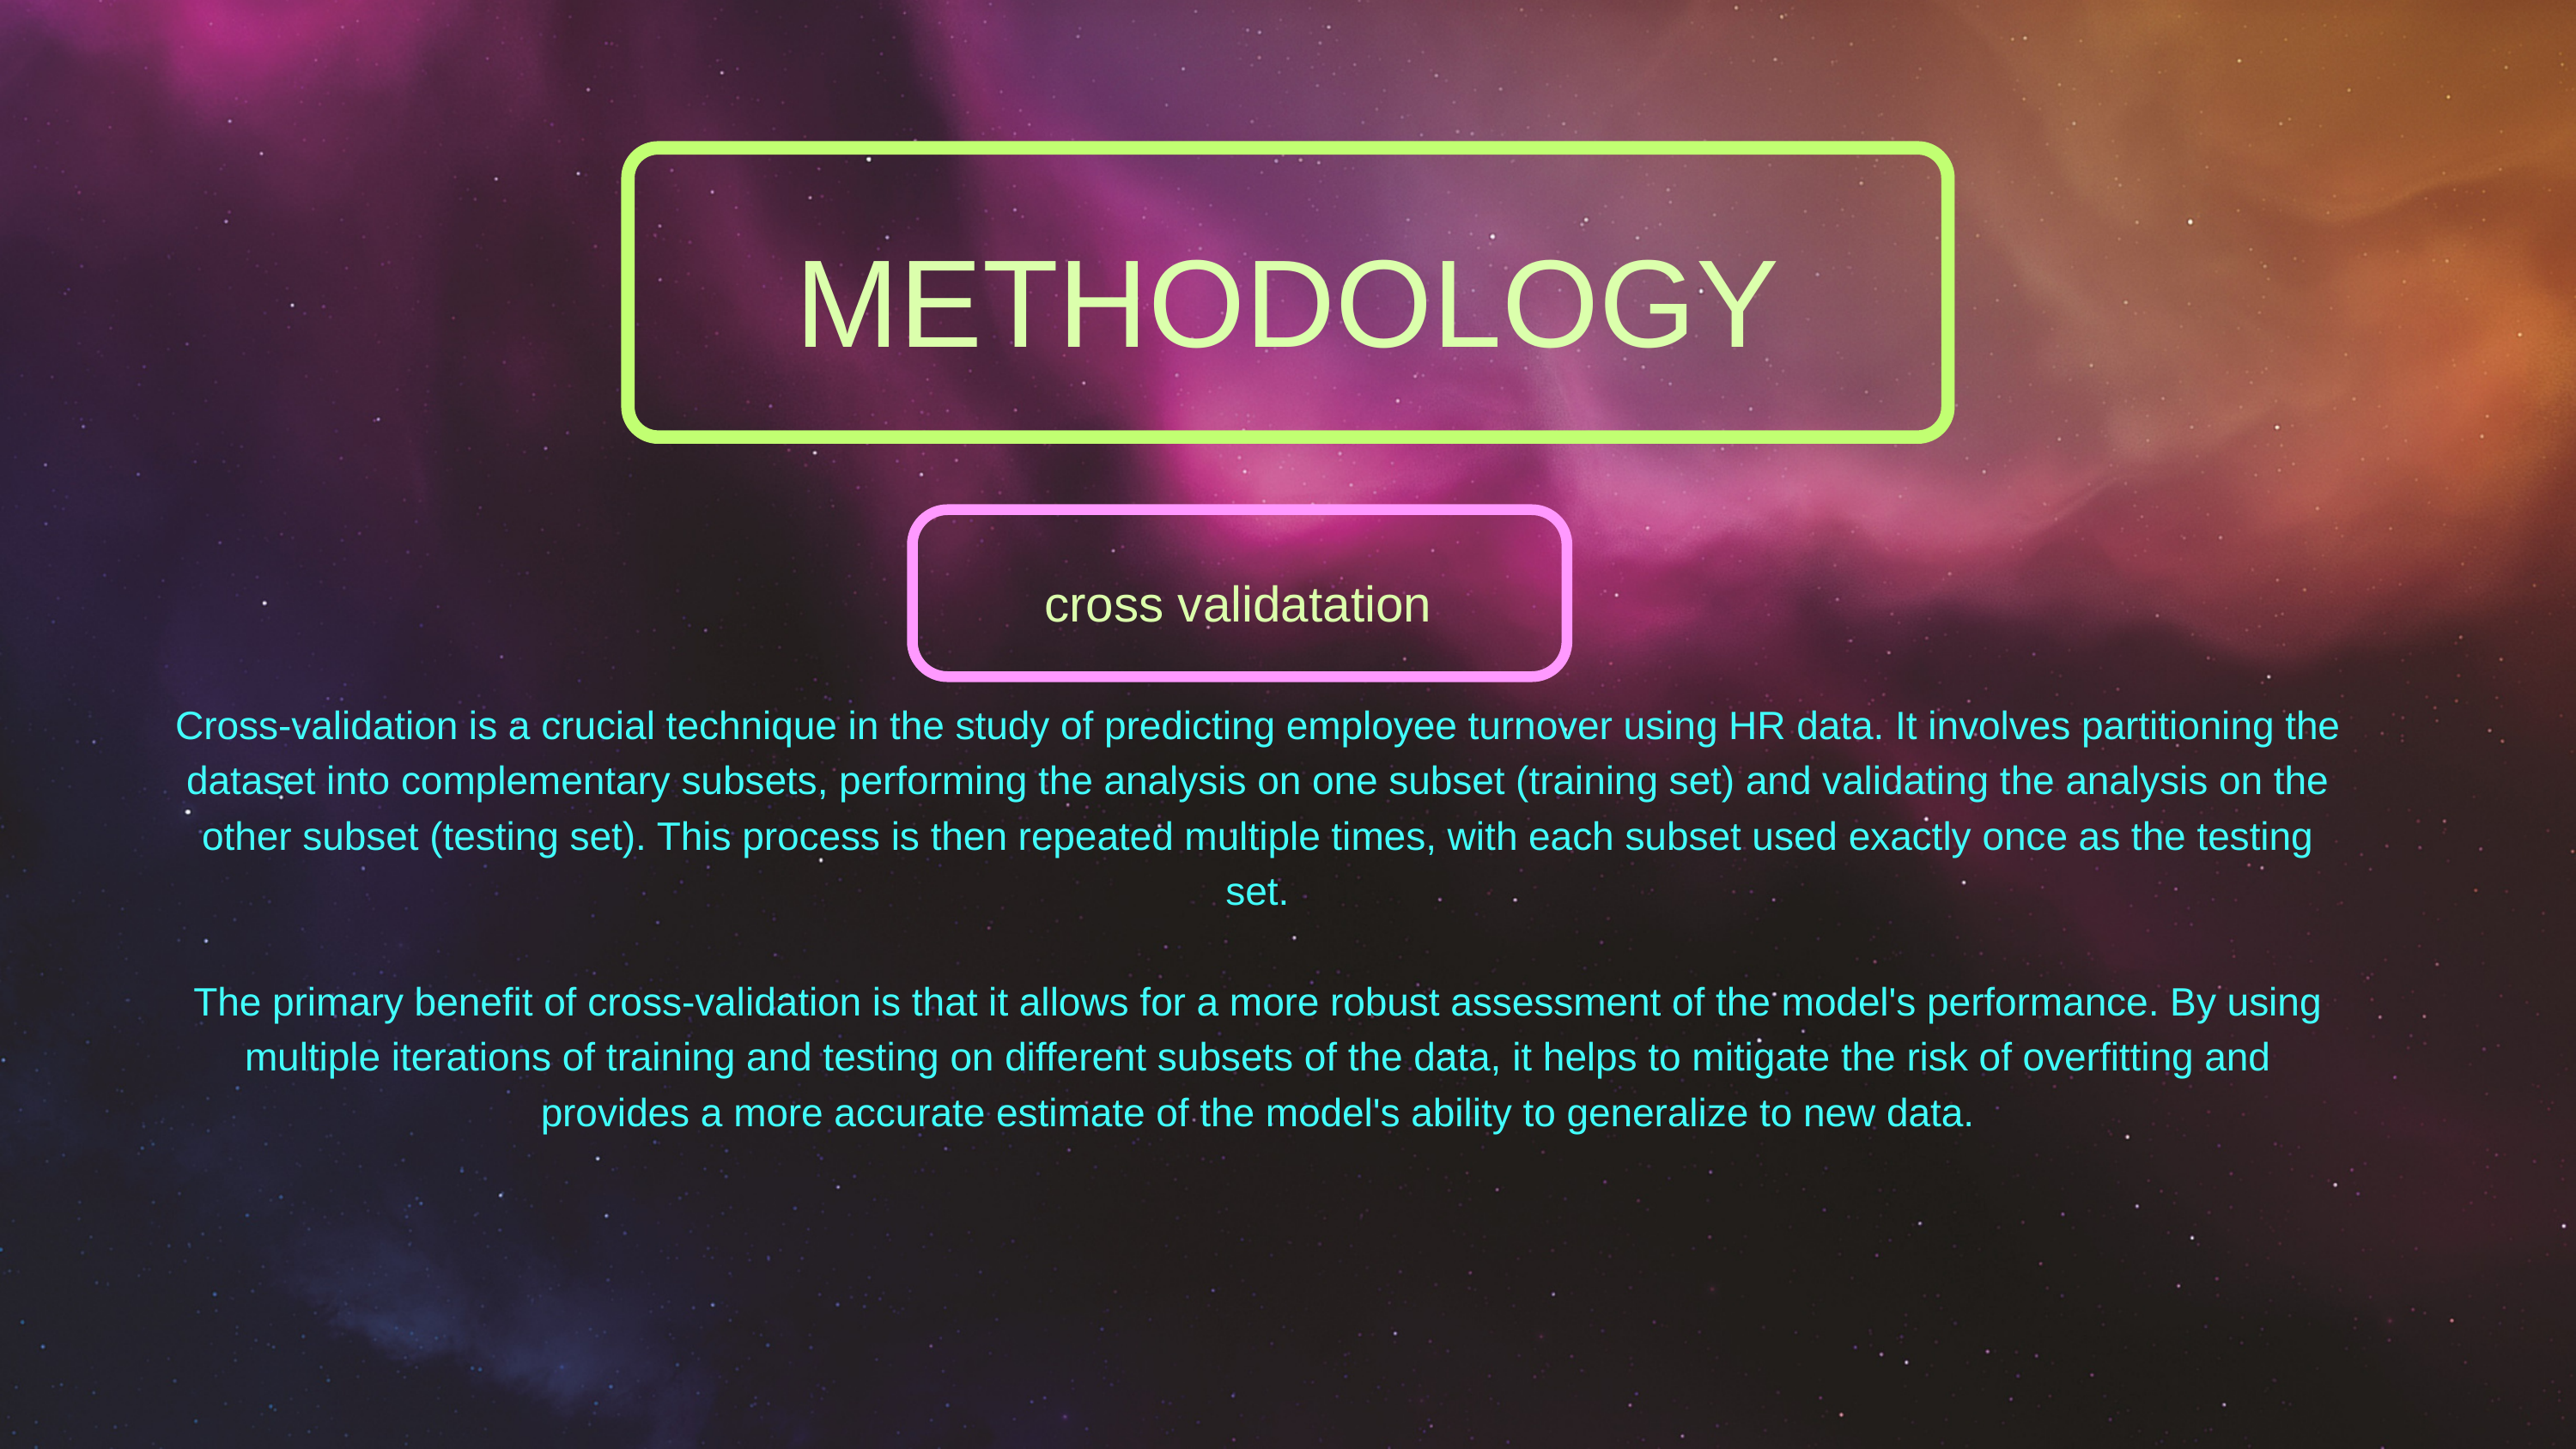

METHODOLOGY

cross validatation
Cross-validation is a crucial technique in the study of predicting employee turnover using HR data. It involves partitioning the dataset into complementary subsets, performing the analysis on one subset (training set) and validating the analysis on the other subset (testing set). This process is then repeated multiple times, with each subset used exactly once as the testing set.

The primary benefit of cross-validation is that it allows for a more robust assessment of the model's performance. By using multiple iterations of training and testing on different subsets of the data, it helps to mitigate the risk of overfitting and provides a more accurate estimate of the model's ability to generalize to new data.